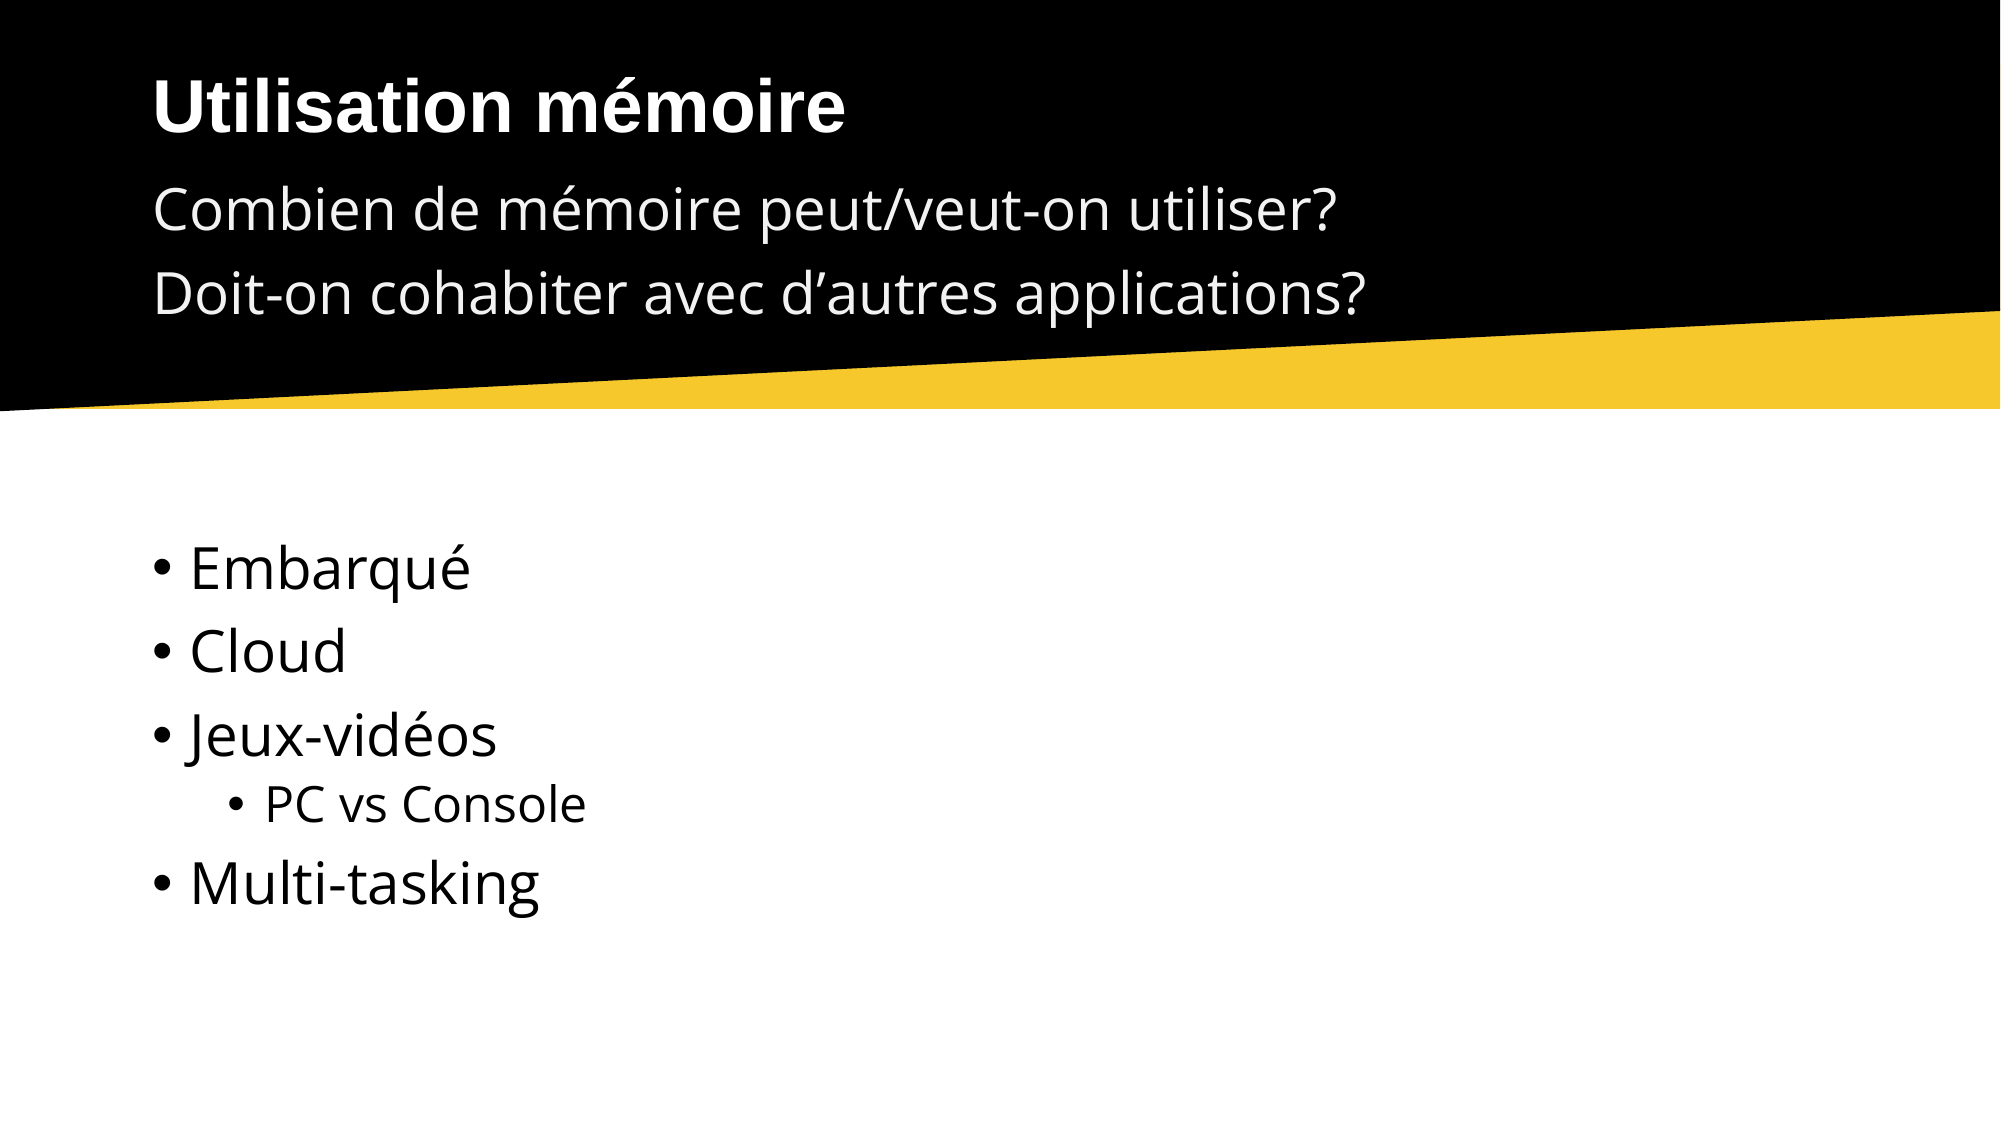

# Utilisation mémoire
Combien de mémoire peut/veut-on utiliser?
Doit-on cohabiter avec d’autres applications?
Embarqué
Cloud
Jeux-vidéos
PC vs Console
Multi-tasking